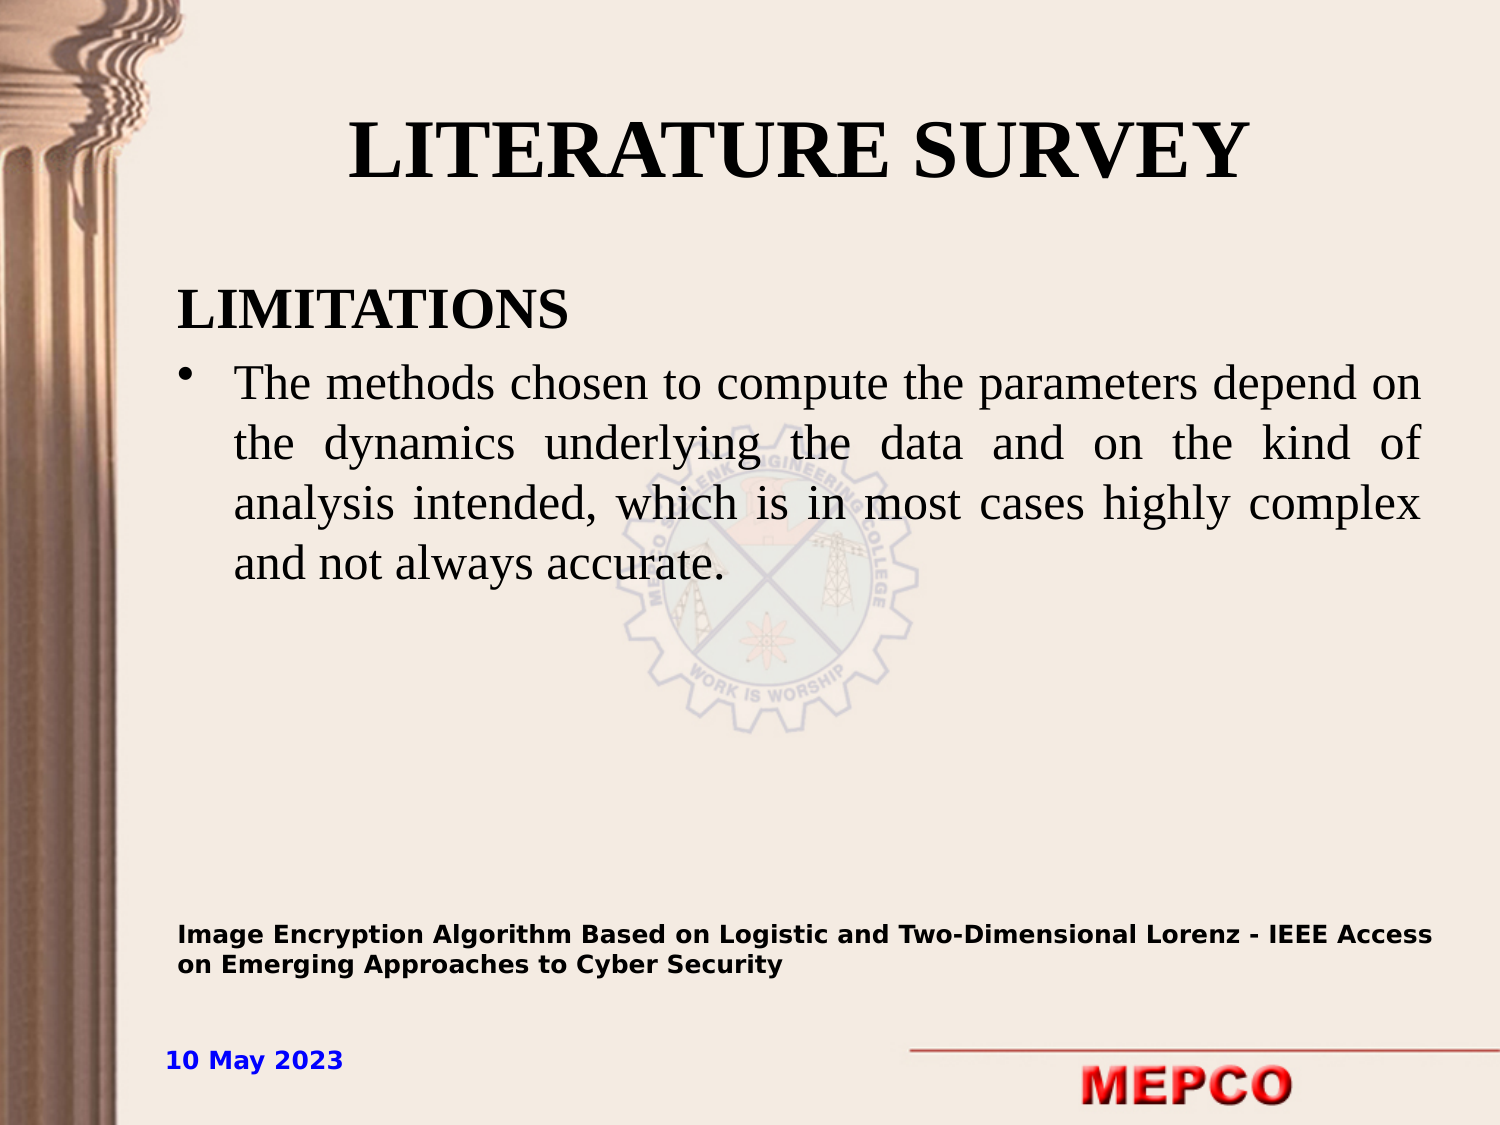

# LITERATURE SURVEY
LIMITATIONS
The methods chosen to compute the parameters depend on the dynamics underlying the data and on the kind of analysis intended, which is in most cases highly complex and not always accurate.
Image Encryption Algorithm Based on Logistic and Two-Dimensional Lorenz - IEEE Access on Emerging Approaches to Cyber Security